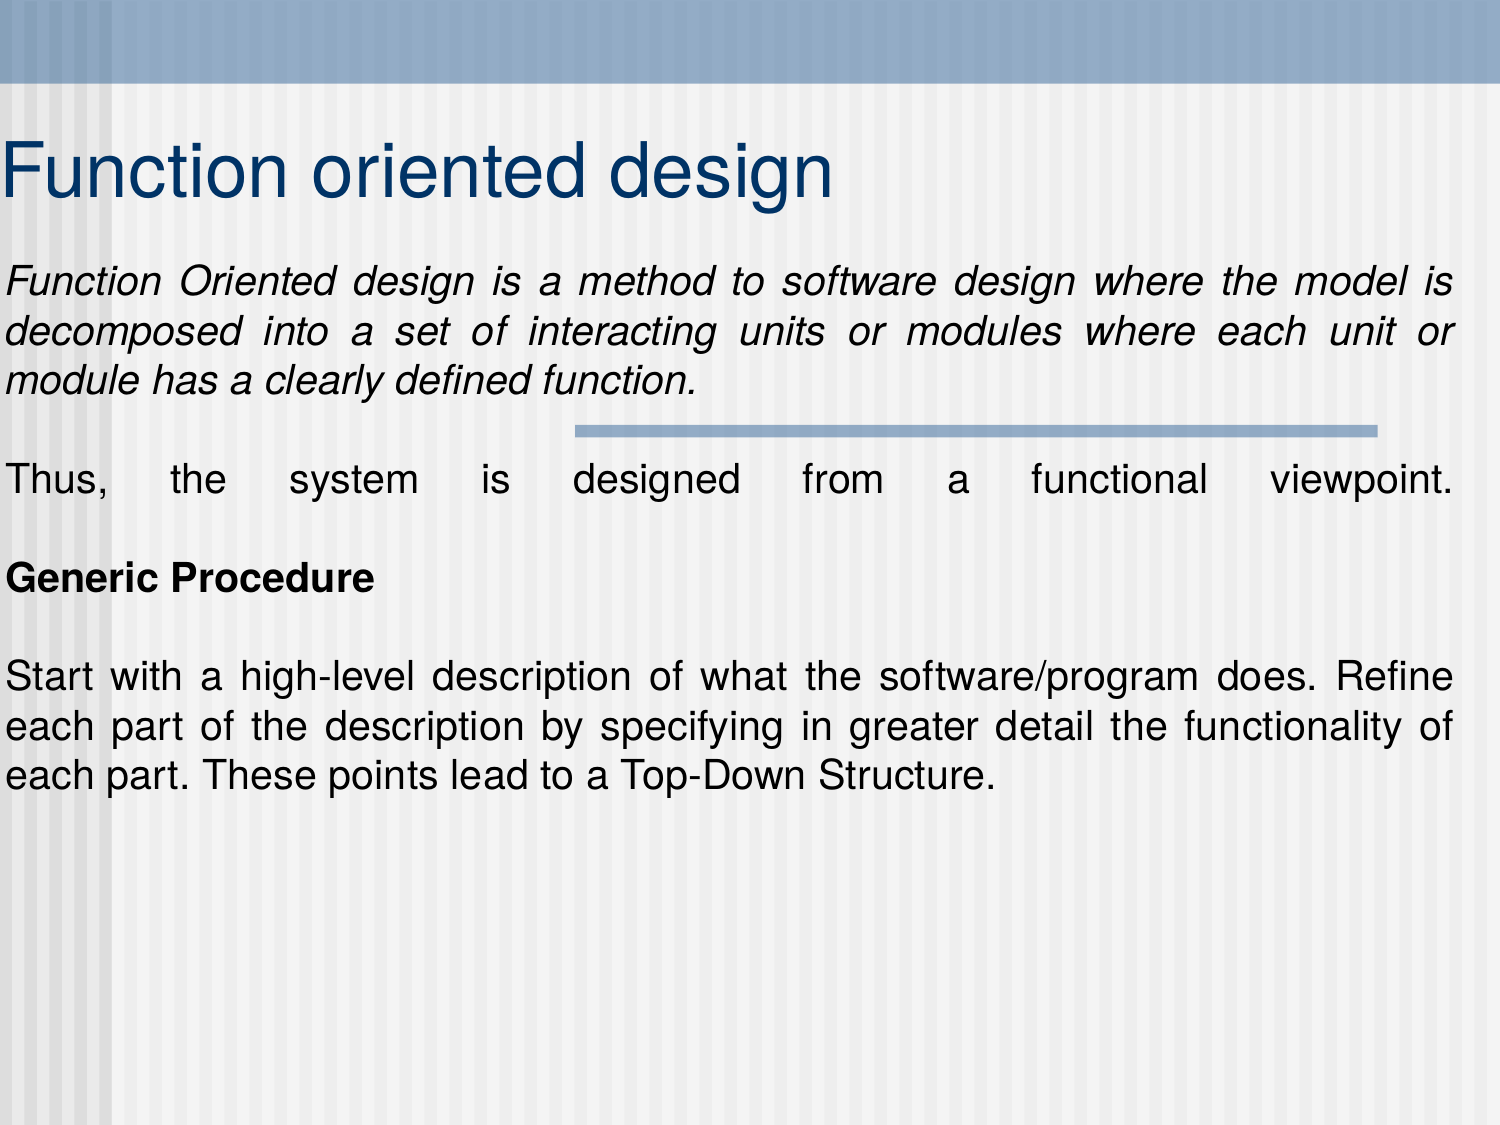

# Function oriented design
Function Oriented design is a method to software design where the model is decomposed into a set of interacting units or modules where each unit or module has a clearly defined function.

Thus, the system is designed from a functional viewpoint.
Generic Procedure

Start with a high-level description of what the software/program does. Refine each part of the description by specifying in greater detail the functionality of each part. These points lead to a Top-Down Structure.

95